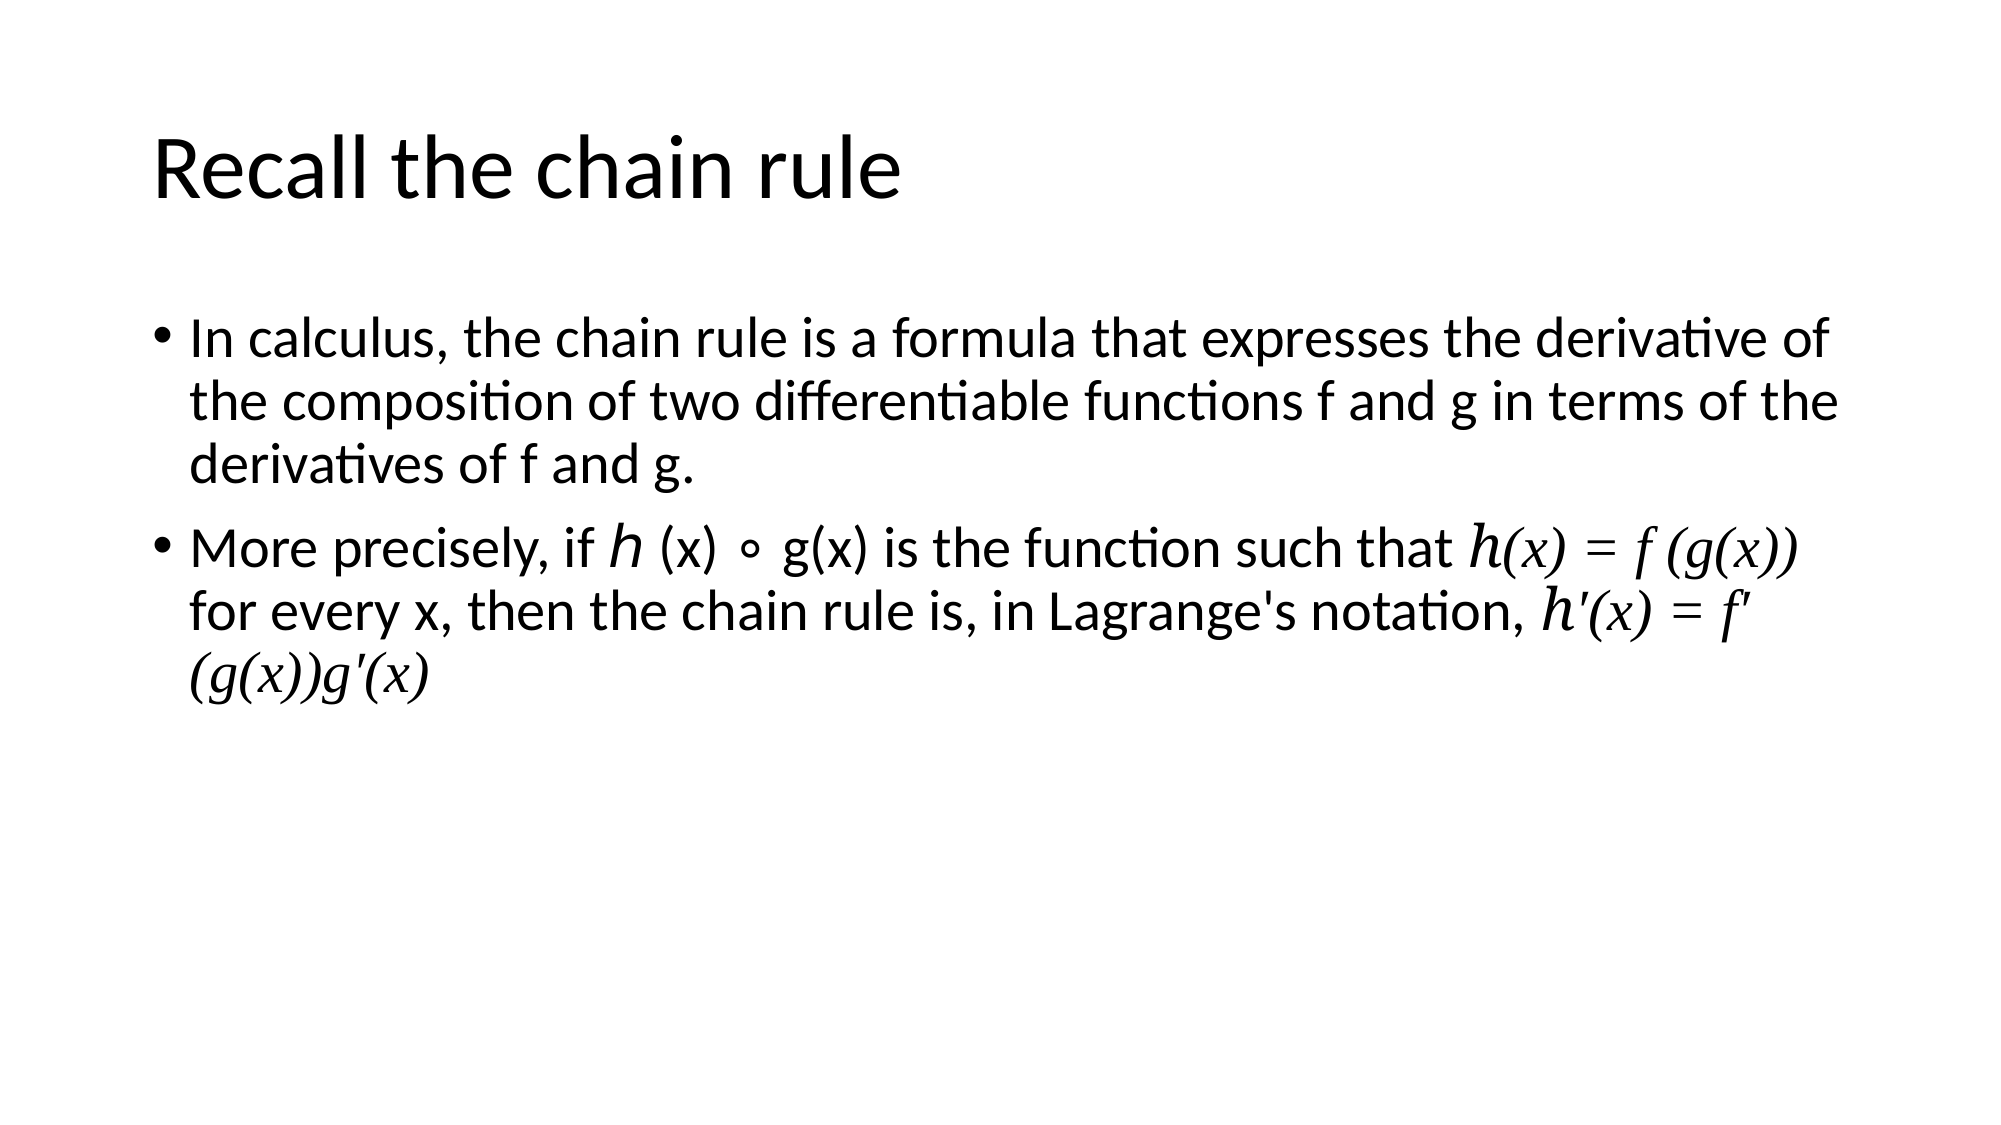

# Recall the chain rule
In calculus, the chain rule is a formula that expresses the derivative of the composition of two differentiable functions f and g in terms of the derivatives of f and g.
More precisely, if ℎ (x) ∘ g(x) is the function such that ℎ(x) = f (g(x)) for every x, then the chain rule is, in Lagrange's notation, ℎ′(x) = f′(g(x))g′(x)